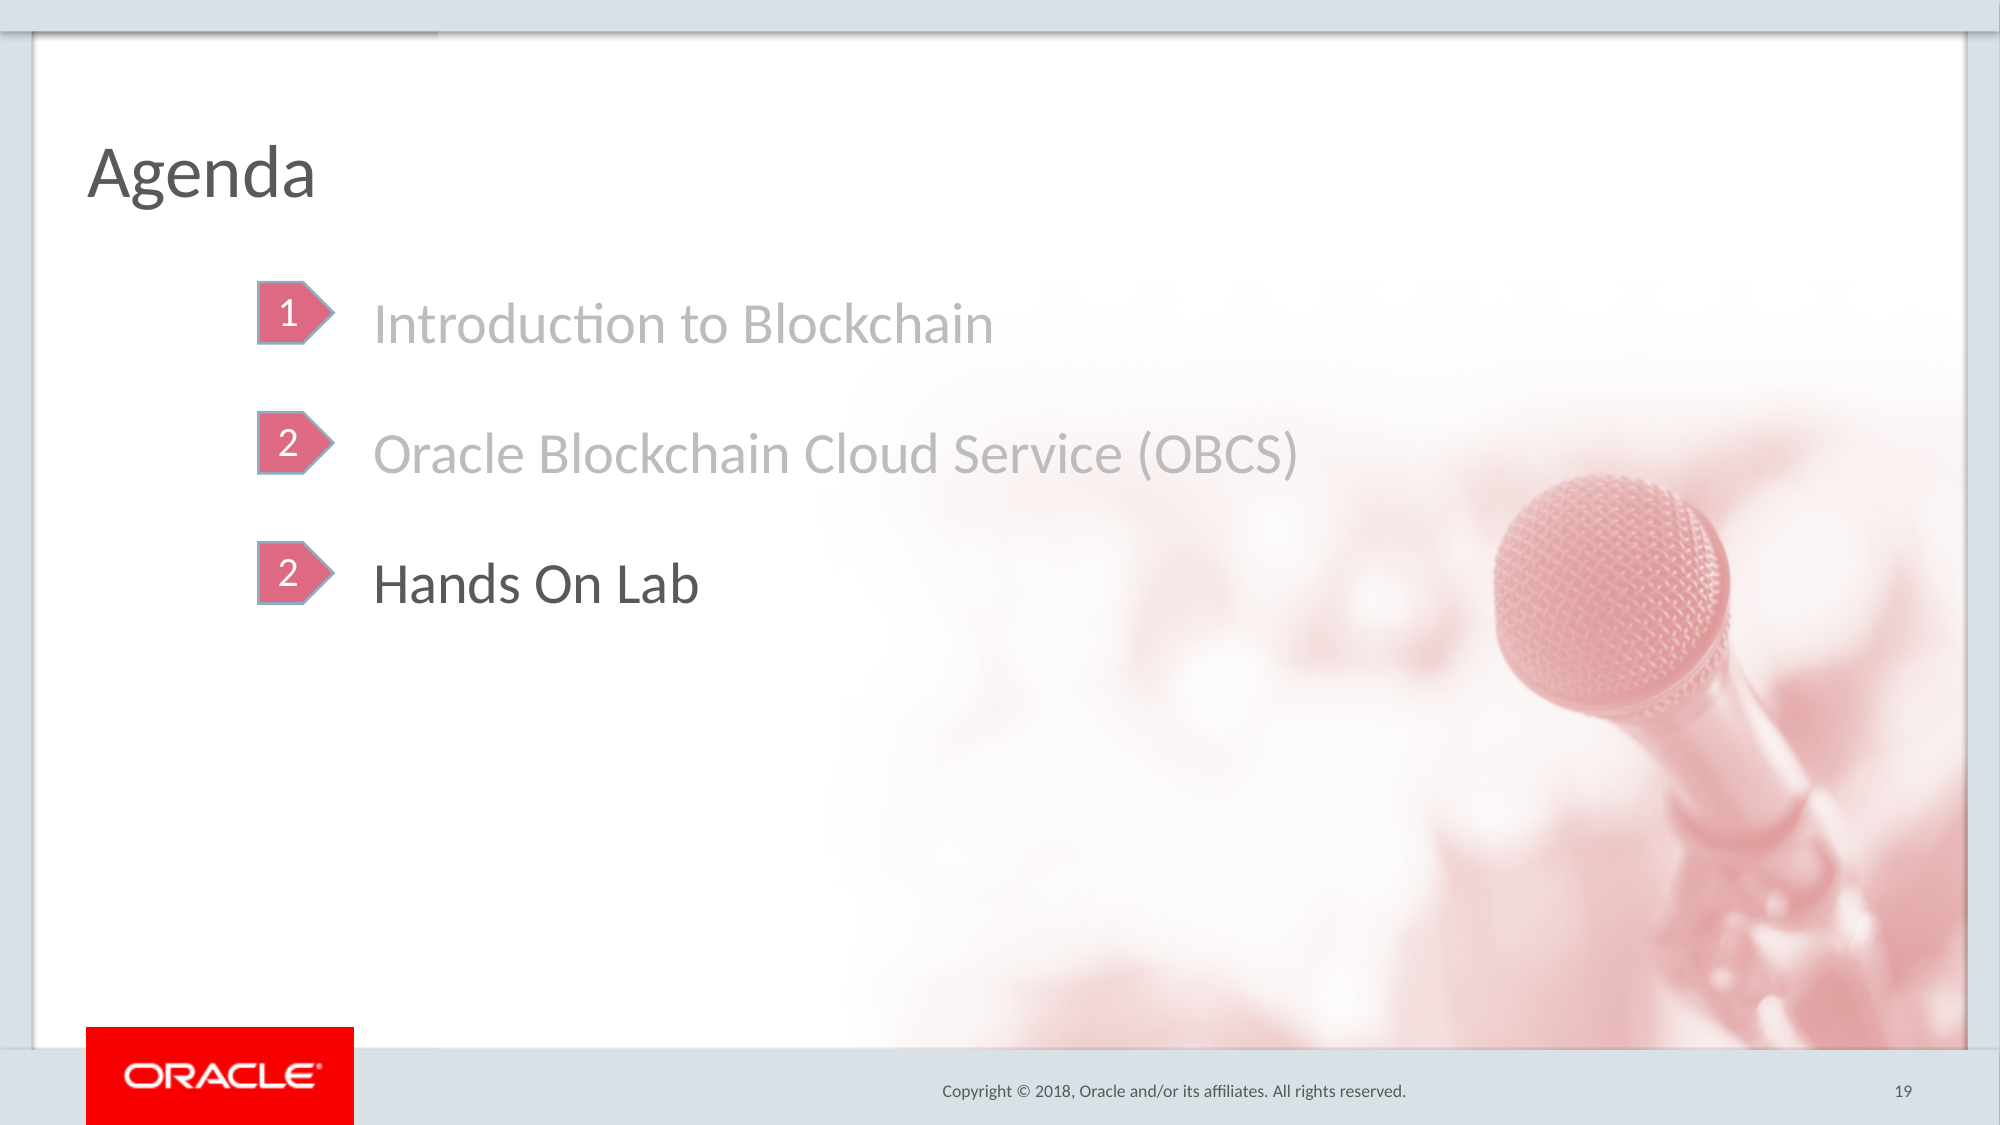

# Agenda
Introduction to Blockchain
Oracle Blockchain Cloud Service (OBCS)
Hands On Lab

1
2
2
19